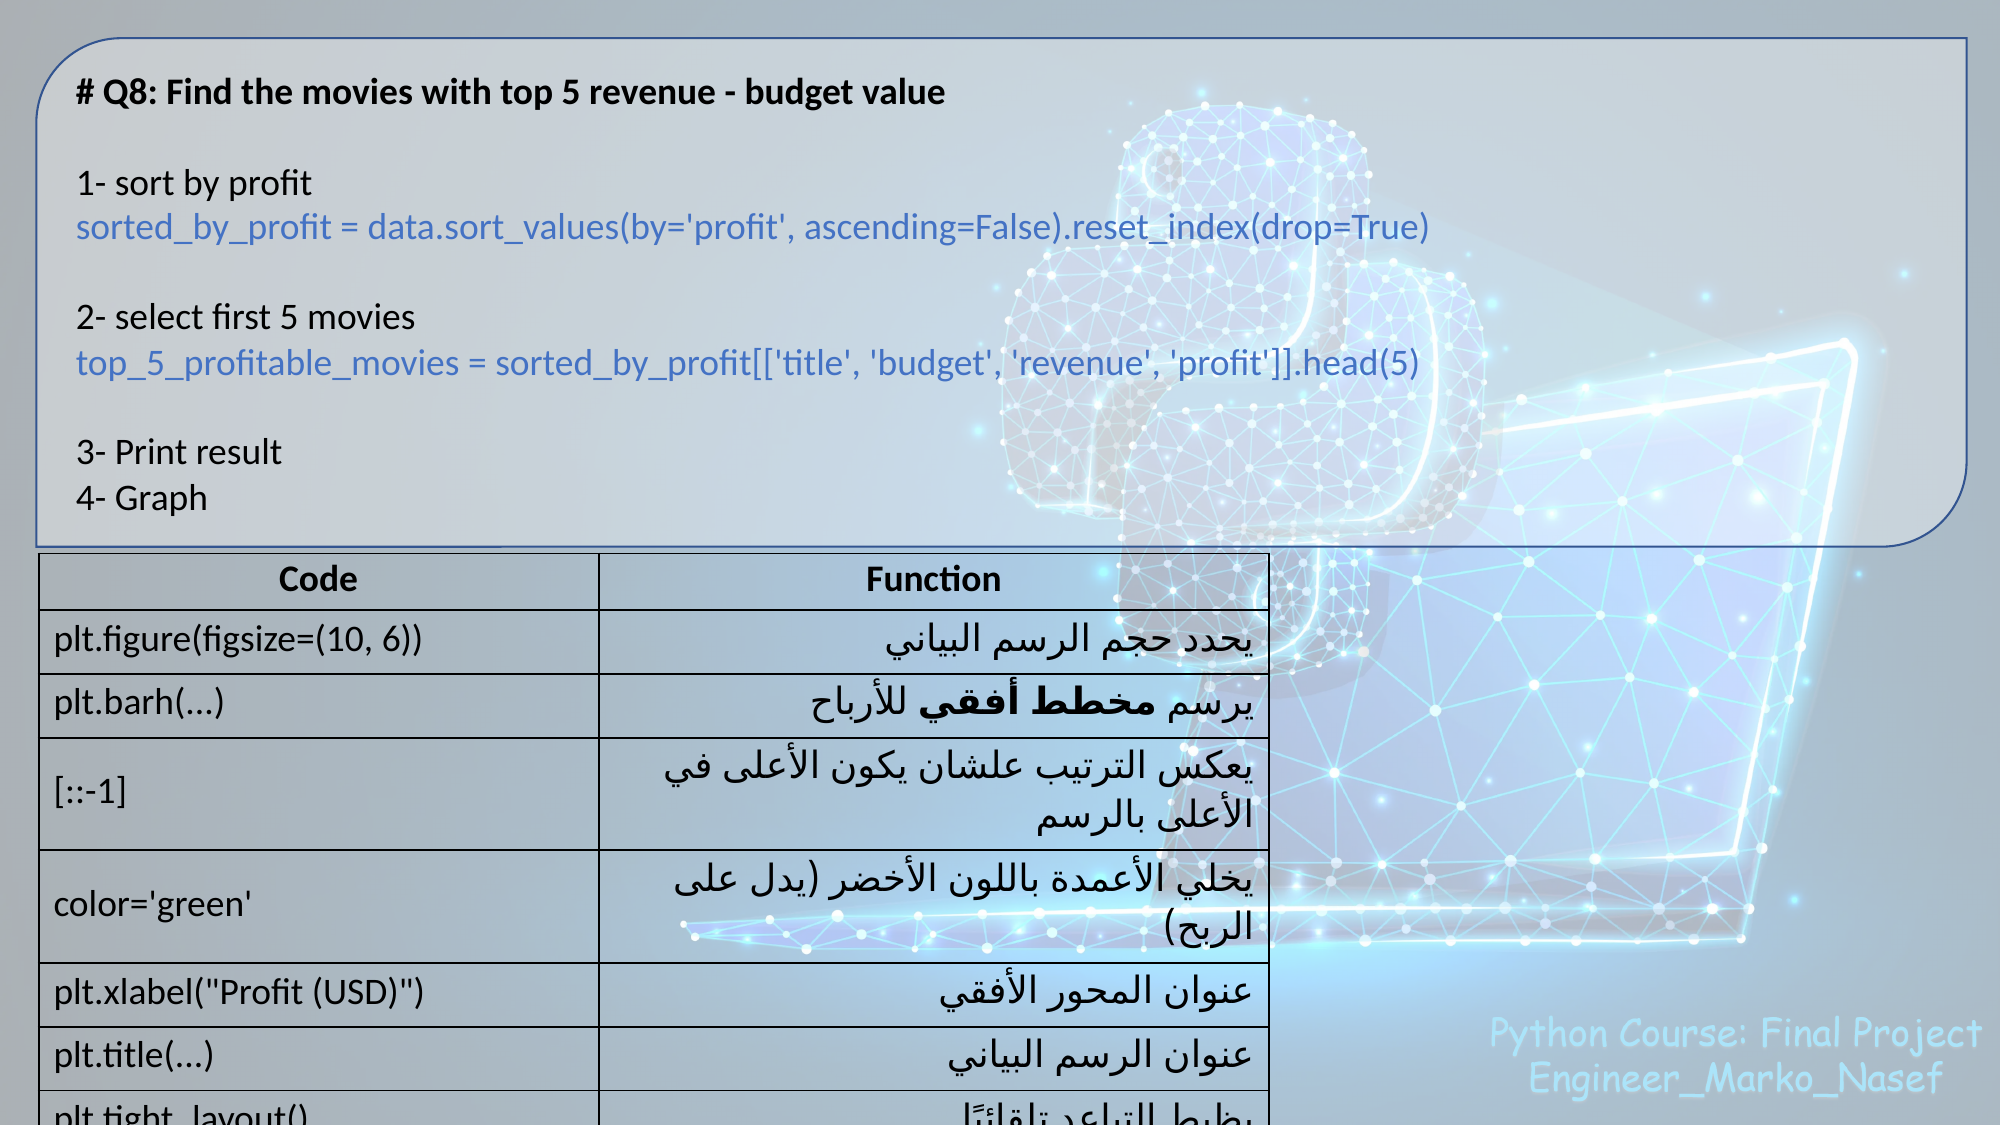

# Q8: Find the movies with top 5 revenue - budget value

1- sort by profit
sorted_by_profit = data.sort_values(by='profit', ascending=False).reset_index(drop=True)

2- select first 5 movies
top_5_profitable_movies = sorted_by_profit[['title', 'budget', 'revenue', 'profit']].head(5)

3- Print result
4- Graph
| Code | Function |
| --- | --- |
| plt.figure(figsize=(10, 6)) | يحدد حجم الرسم البياني |
| plt.barh(...) | يرسم مخطط أفقي للأرباح |
| [::-1] | يعكس الترتيب علشان يكون الأعلى في الأعلى بالرسم |
| color='green' | يخلي الأعمدة باللون الأخضر (يدل على الربح) |
| plt.xlabel("Profit (USD)") | عنوان المحور الأفقي |
| plt.title(...) | عنوان الرسم البياني |
| plt.tight\_layout() | يظبط التباعد تلقائيًا |
| plt.show() | يعرض الرسم البياني |